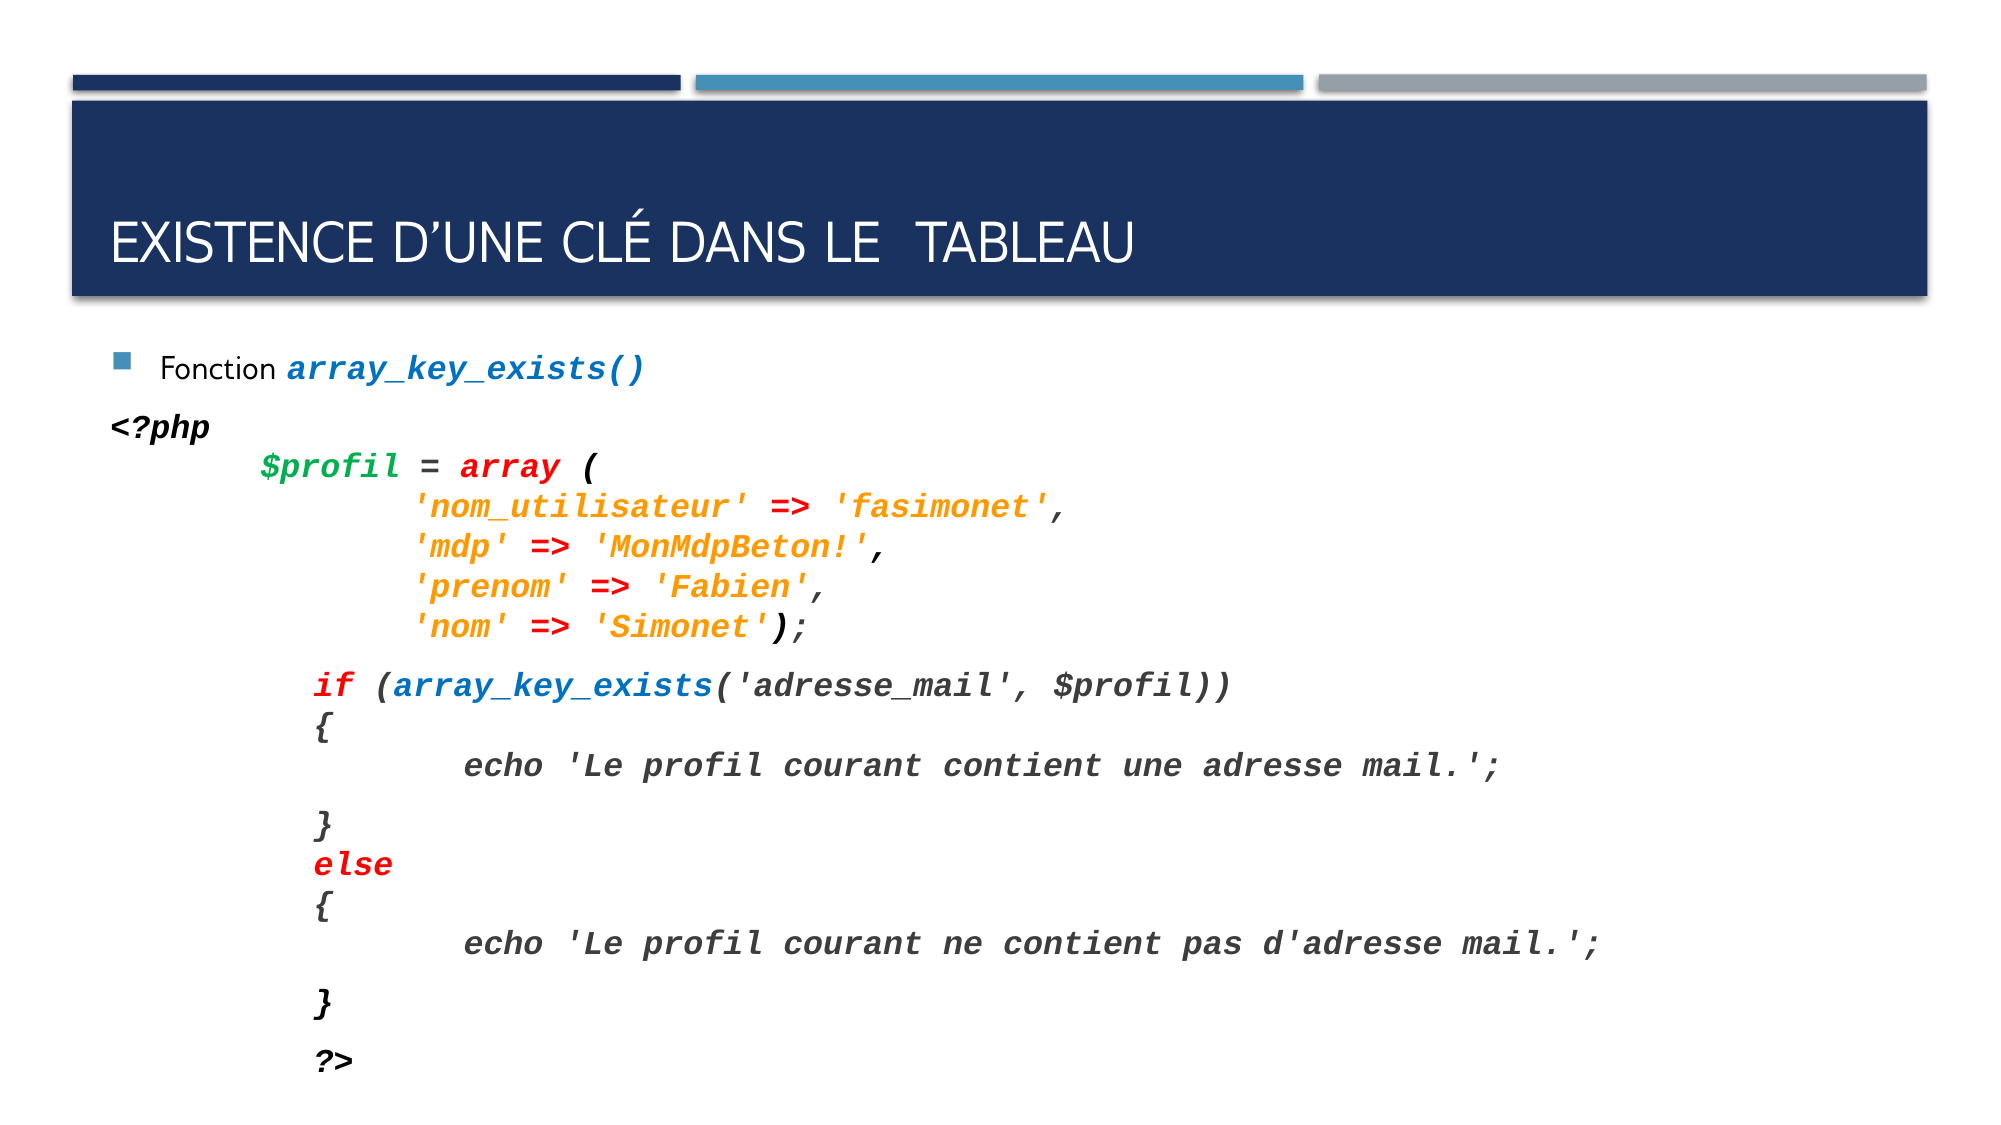

# Existence d’une clé dans le  tableau
Fonction array_key_exists()
<?php
	$profil = array (
		'nom_utilisateur' => 'fasimonet',
		'mdp' => 'MonMdpBeton!',
		'prenom' => 'Fabien',
		'nom' => 'Simonet');
	if (array_key_exists('adresse_mail', $profil))
	{
		echo 'Le profil courant contient une adresse mail.';
	}
	else
	{
		echo 'Le profil courant ne contient pas d'adresse mail.';
	}
	?>